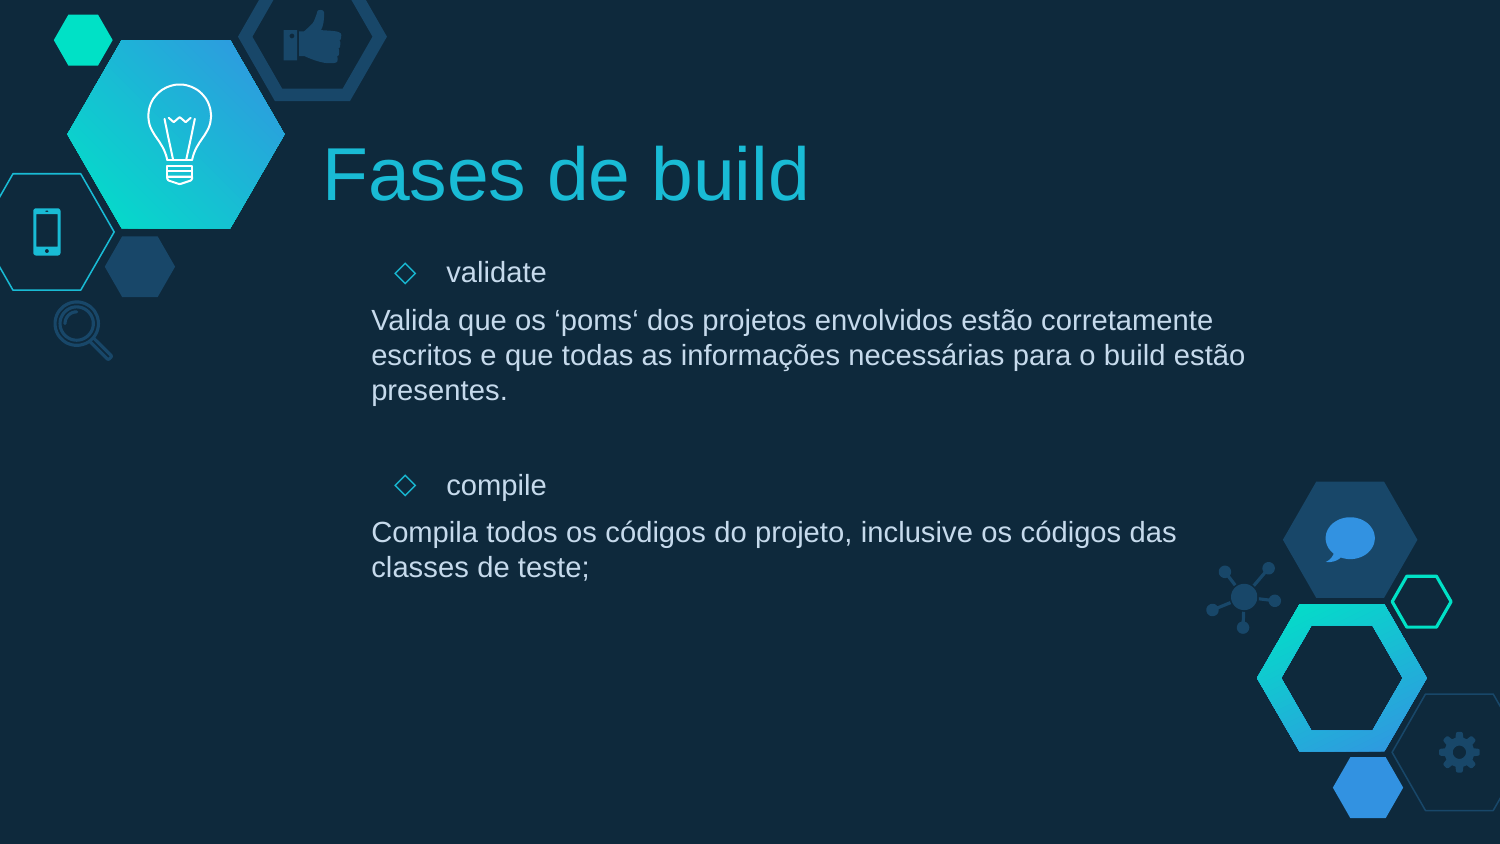

# Fases de build
validate
Valida que os ‘poms‘ dos projetos envolvidos estão corretamente escritos e que todas as informações necessárias para o build estão presentes.

compile
Compila todos os códigos do projeto, inclusive os códigos das classes de teste;